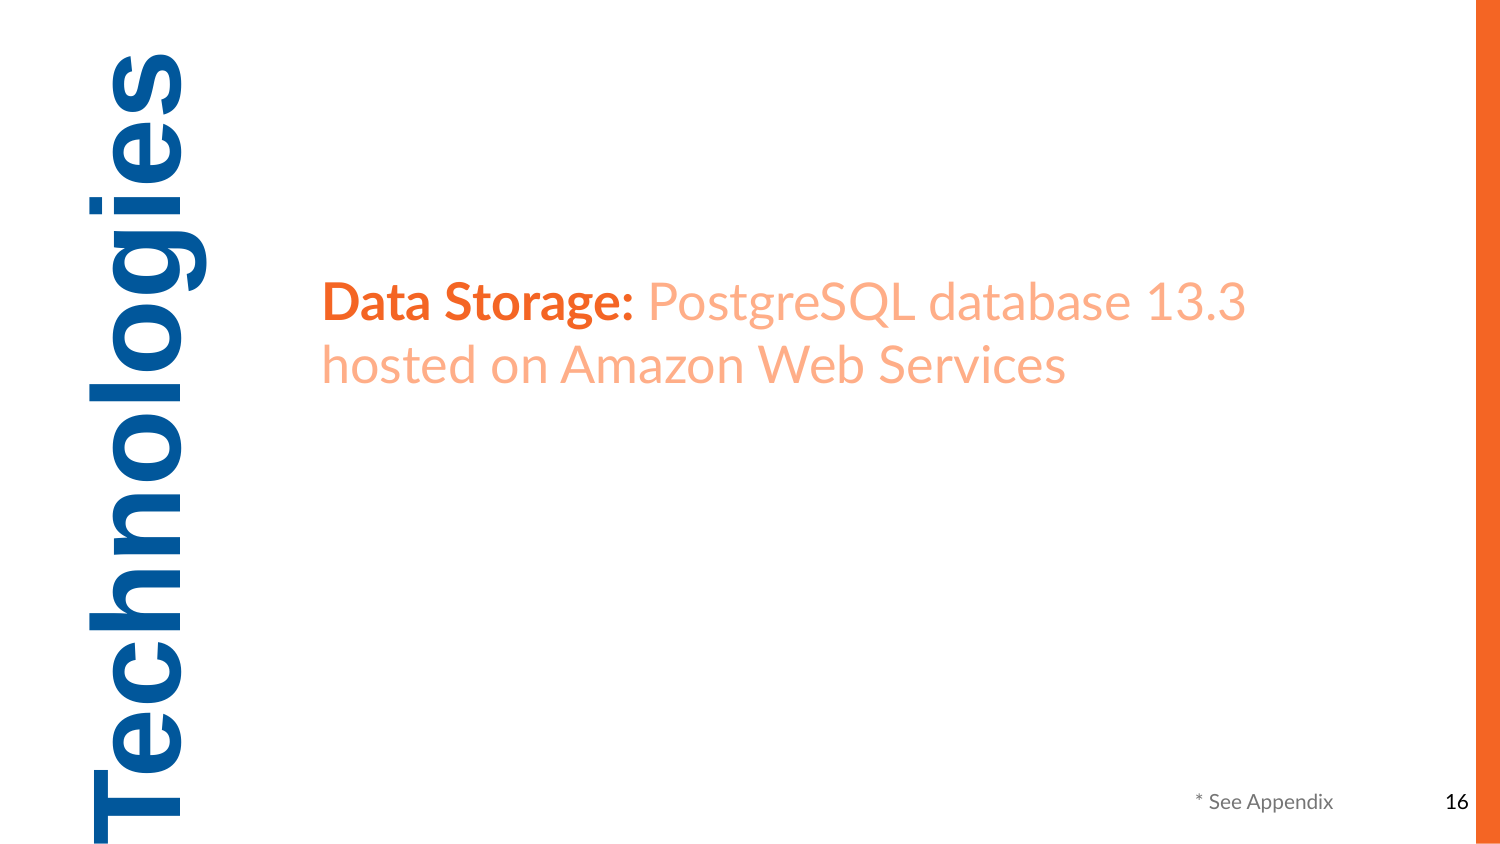

Data Storage: PostgreSQL database 13.3 hosted on Amazon Web Services
# Technologies
16
* See Appendix